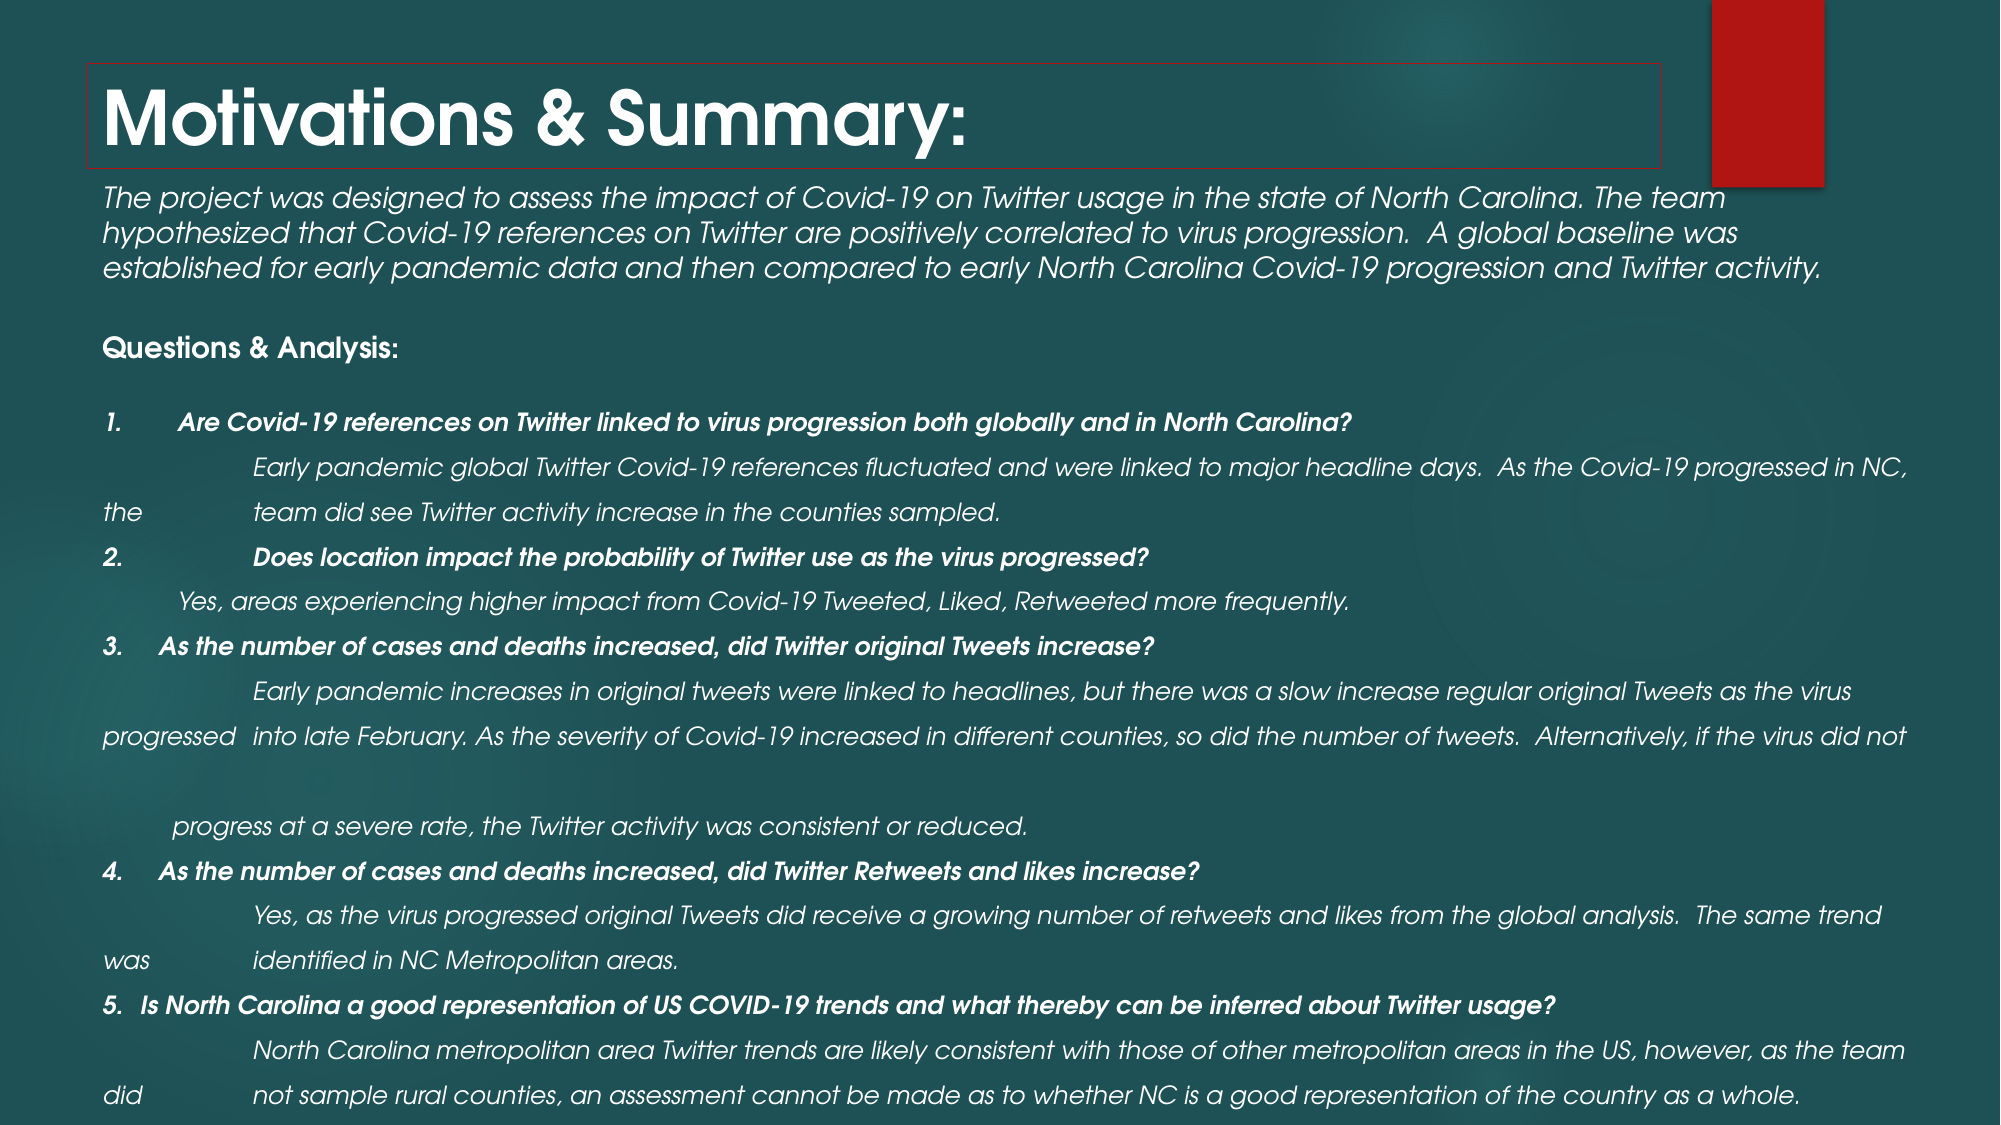

Motivations & Summary:
# The project was designed to assess the impact of Covid-19 on Twitter usage in the state of North Carolina. The team hypothesized that Covid-19 references on Twitter are positively correlated to virus progression.  A global baseline was established for early pandemic data and then compared to early North Carolina Covid-19 progression and Twitter activity.
Questions & Analysis:
Are Covid-19 references on Twitter linked to virus progression both globally and in North Carolina?
	Early pandemic global Twitter Covid-19 references fluctuated and were linked to major headline days.  As the Covid-19 progressed in NC, the 	team did see Twitter activity increase in the counties sampled.
2.	Does location impact the probability of Twitter use as the virus progressed?
Yes, areas experiencing higher impact from Covid-19 Tweeted, Liked, Retweeted more frequently.
As the number of cases and deaths increased, did Twitter original Tweets increase?
	Early pandemic increases in original tweets were linked to headlines, but there was a slow increase regular original Tweets as the virus progressed 	into late February. As the severity of Covid-19 increased in different counties, so did the number of tweets.  Alternatively, if the virus did not
          progress at a severe rate, the Twitter activity was consistent or reduced.
4.     As the number of cases and deaths increased, did Twitter Retweets and likes increase?
	Yes, as the virus progressed original Tweets did receive a growing number of retweets and likes from the global analysis.  The same trend was 	identified in NC Metropolitan areas.
Is North Carolina a good representation of US COVID-19 trends and what thereby can be inferred about Twitter usage?
	North Carolina metropolitan area Twitter trends are likely consistent with those of other metropolitan areas in the US, however, as the team did 	not sample rural counties, an assessment cannot be made as to whether NC is a good representation of the country as a whole.